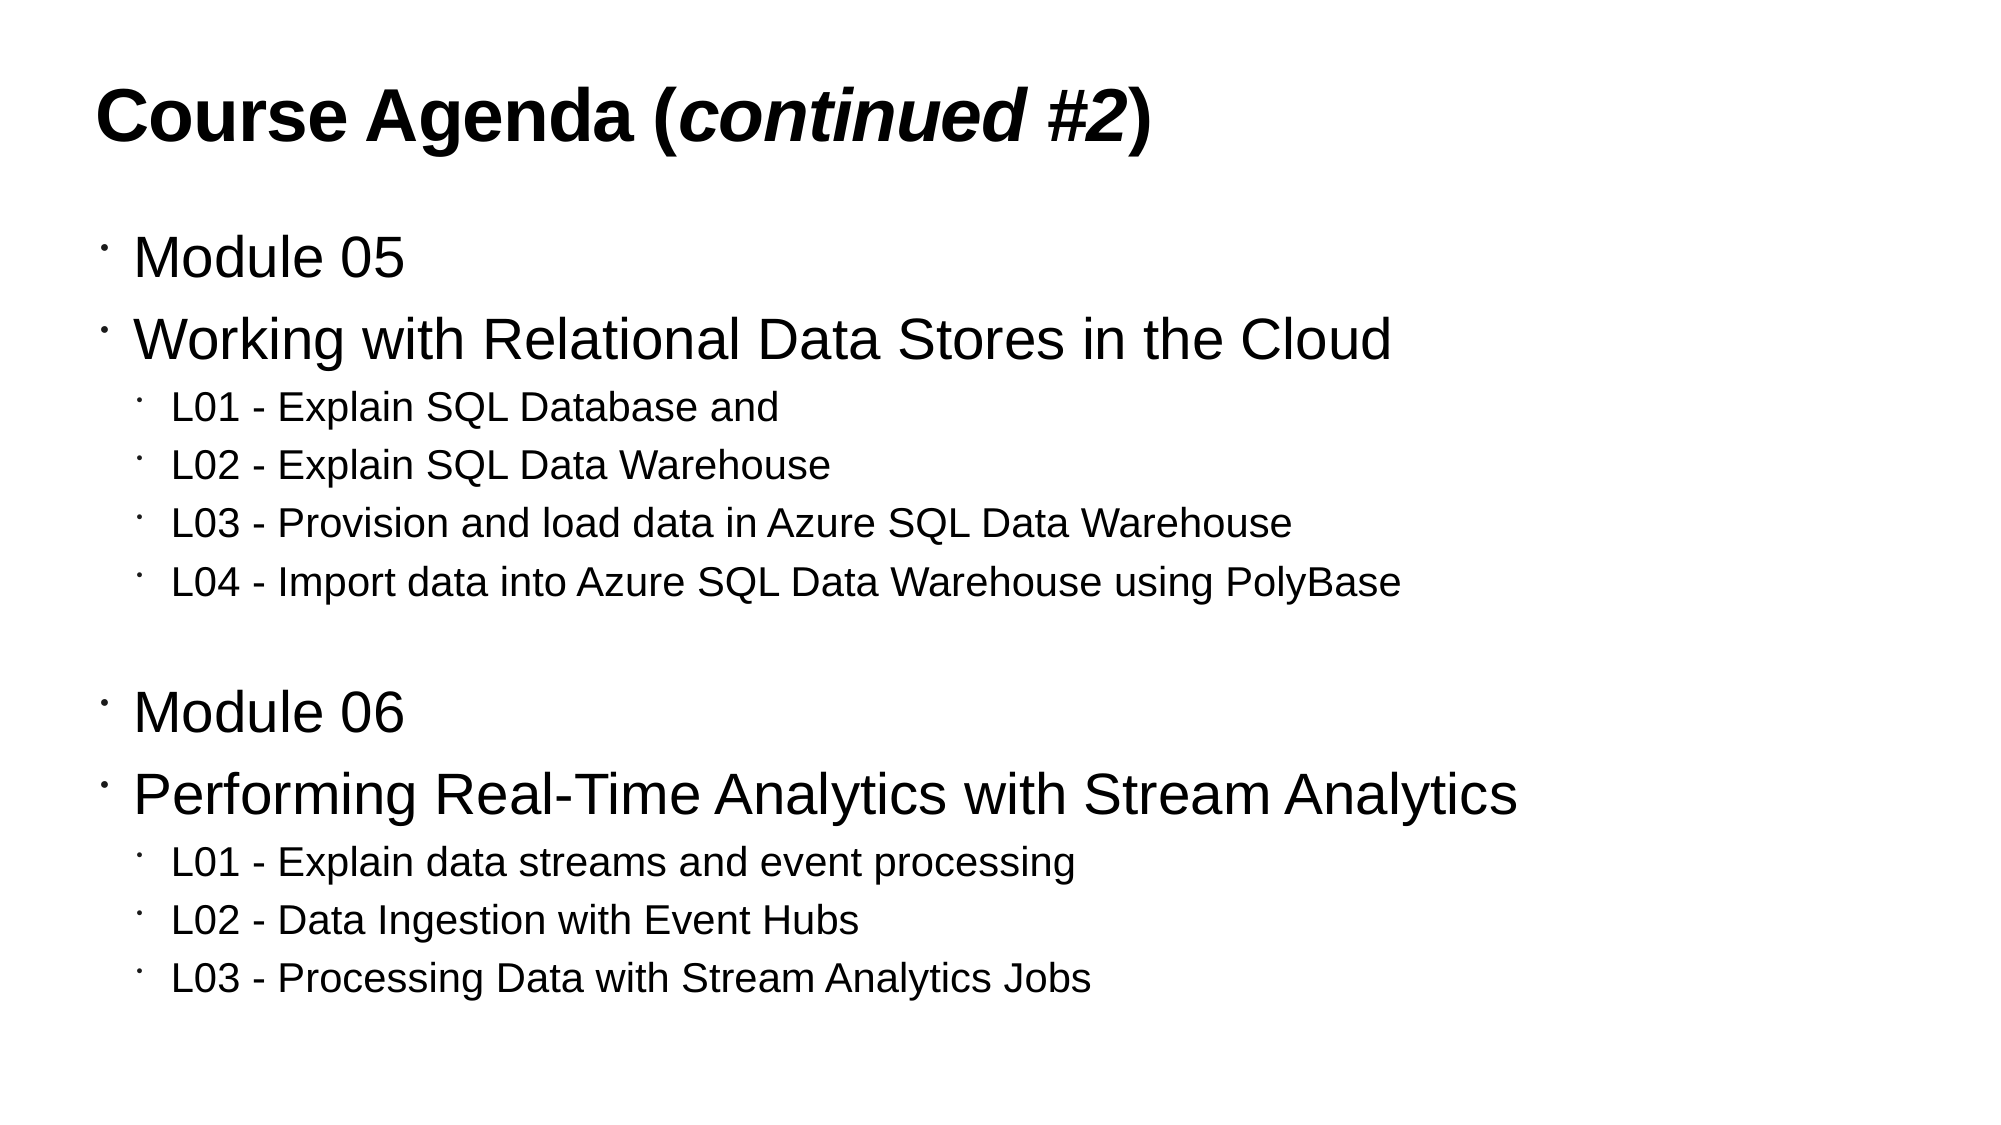

# Course Agenda (continued #2)
Module 05
Working with Relational Data Stores in the Cloud
L01 - Explain SQL Database and
L02 - Explain SQL Data Warehouse
L03 - Provision and load data in Azure SQL Data Warehouse
L04 - Import data into Azure SQL Data Warehouse using PolyBase

Module 06
Performing Real-Time Analytics with Stream Analytics
L01 - Explain data streams and event processing
L02 - Data Ingestion with Event Hubs
L03 - Processing Data with Stream Analytics Jobs